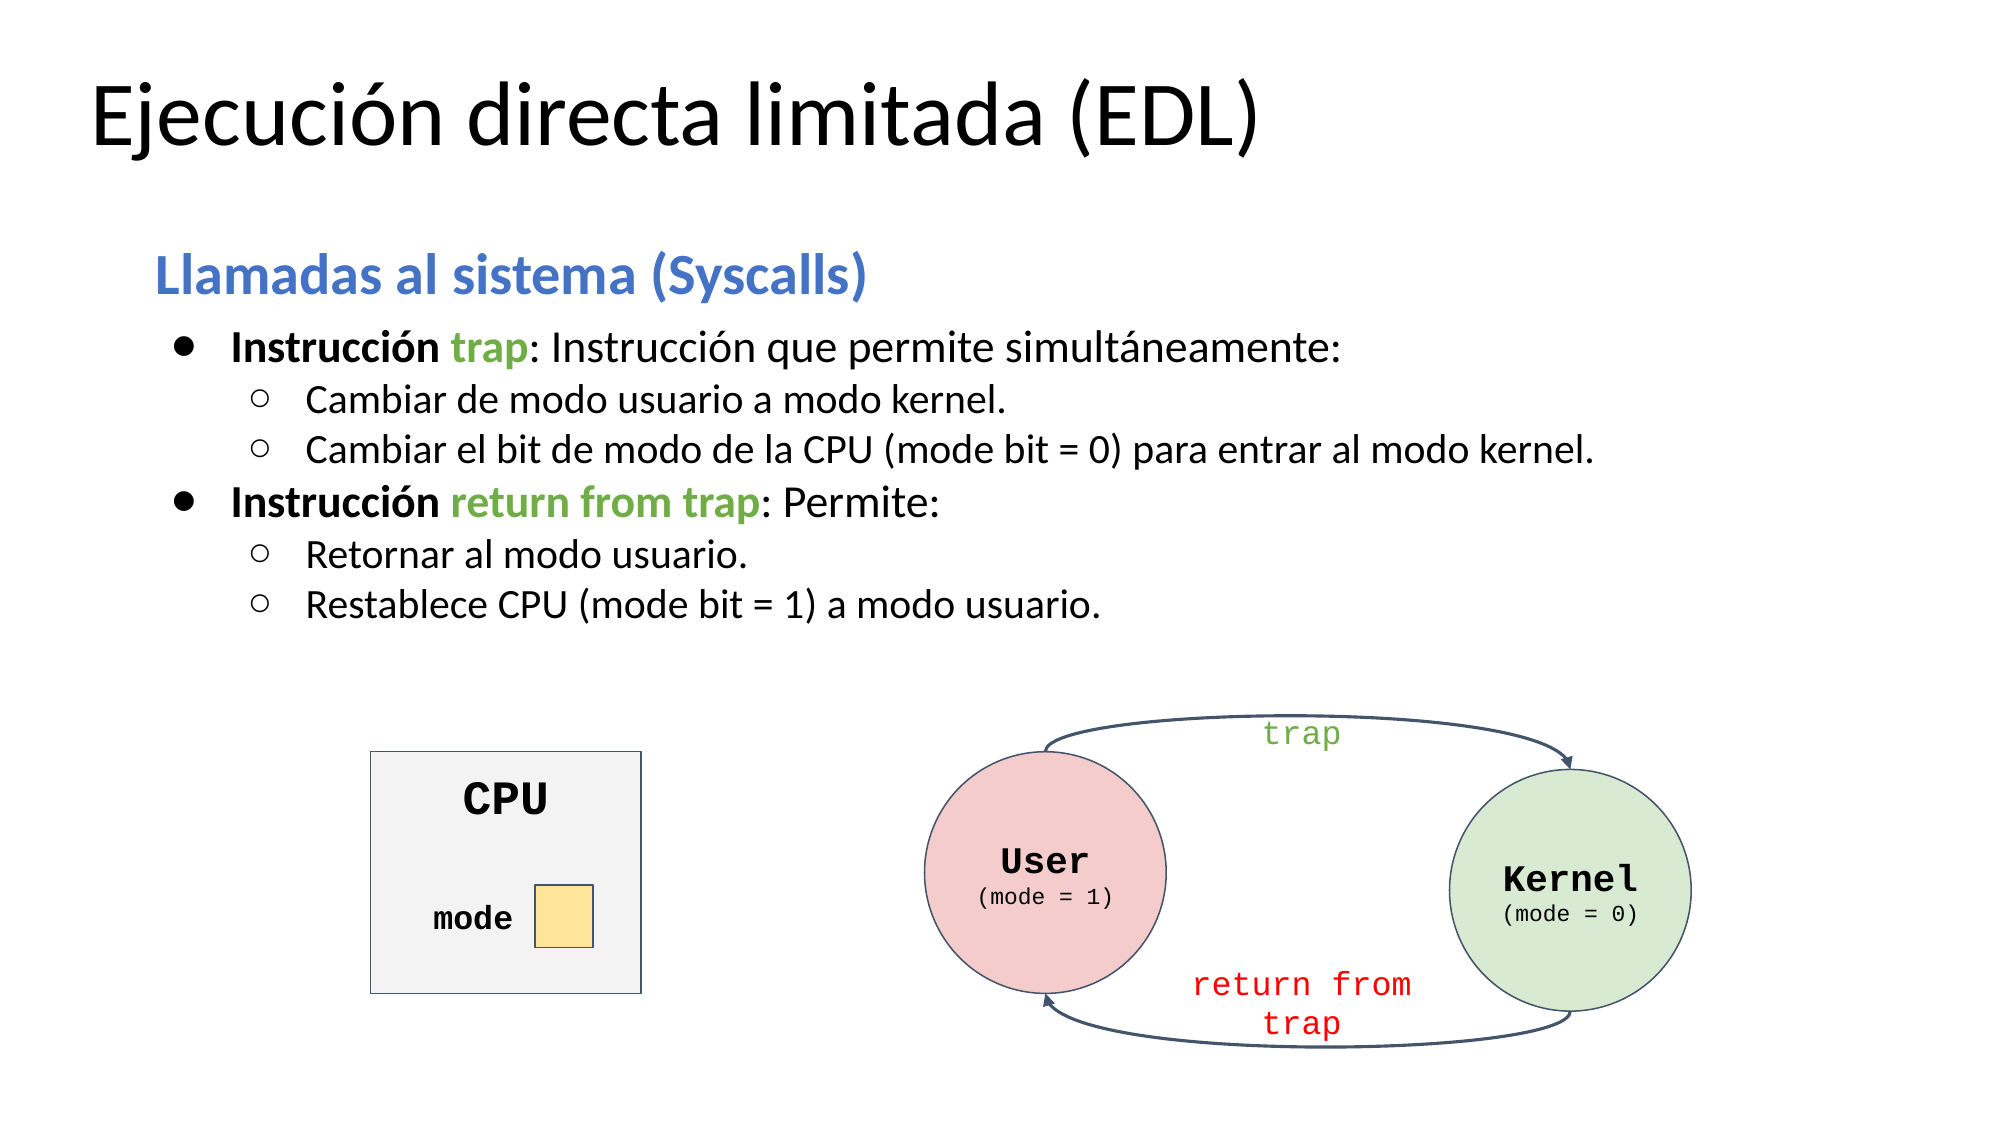

# Ejecución directa limitada (EDL)
Llamadas al sistema (Syscalls)
Instrucción trap: Instrucción que permite simultáneamente:
Cambiar de modo usuario a modo kernel.
Cambiar el bit de modo de la CPU (mode bit = 0) para entrar al modo kernel.
Instrucción return from trap: Permite:
Retornar al modo usuario.
Restablece CPU (mode bit = 1) a modo usuario.

trap
CPU
mode

User
(mode = 1)
Kernel
(mode = 0)
return from trap